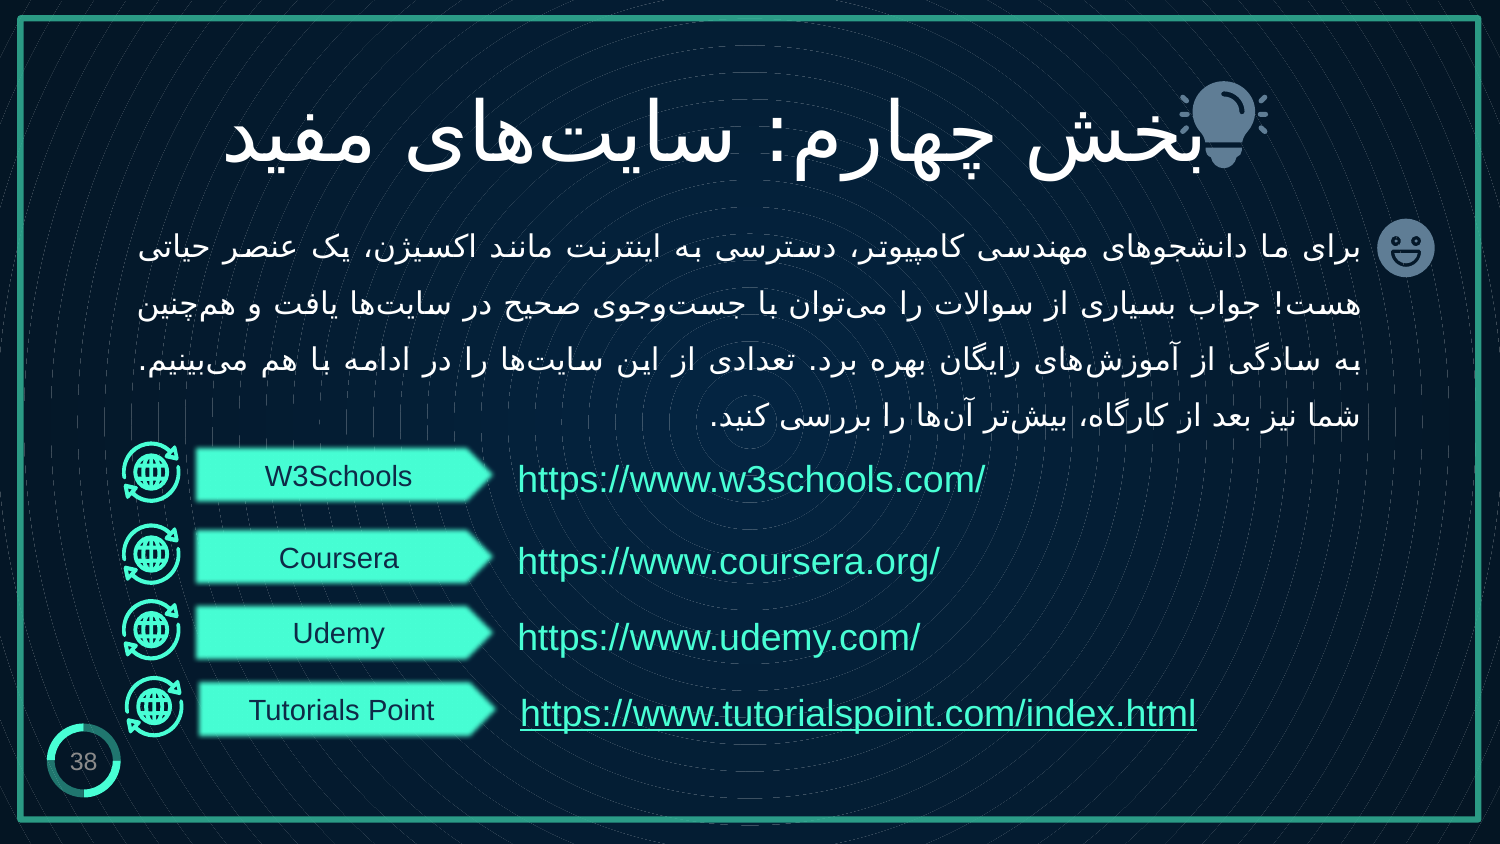

بخش چهارم: سایت‌های مفید

برای ما دانشجوهای مهندسی کامپیوتر، دسترسی به اینترنت مانند اکسیژن، یک عنصر حیاتی هست! جواب بسیاری از سوالات را می‌توان با جست‌وجوی صحیح در سایت‌ها یافت و هم‌چنین به سادگی از آموزش‌های رایگان بهره برد. تعدادی از این سایت‌ها را در ادامه با هم می‌بینیم. شما نیز بعد از کارگاه، بیش‌تر آن‌ها را بررسی کنید.

W3Schools
https://www.w3schools.com/

Coursera
https://www.coursera.org/

Udemy
https://www.udemy.com/

Tutorials Point
https://www.tutorialspoint.com/index.html

38